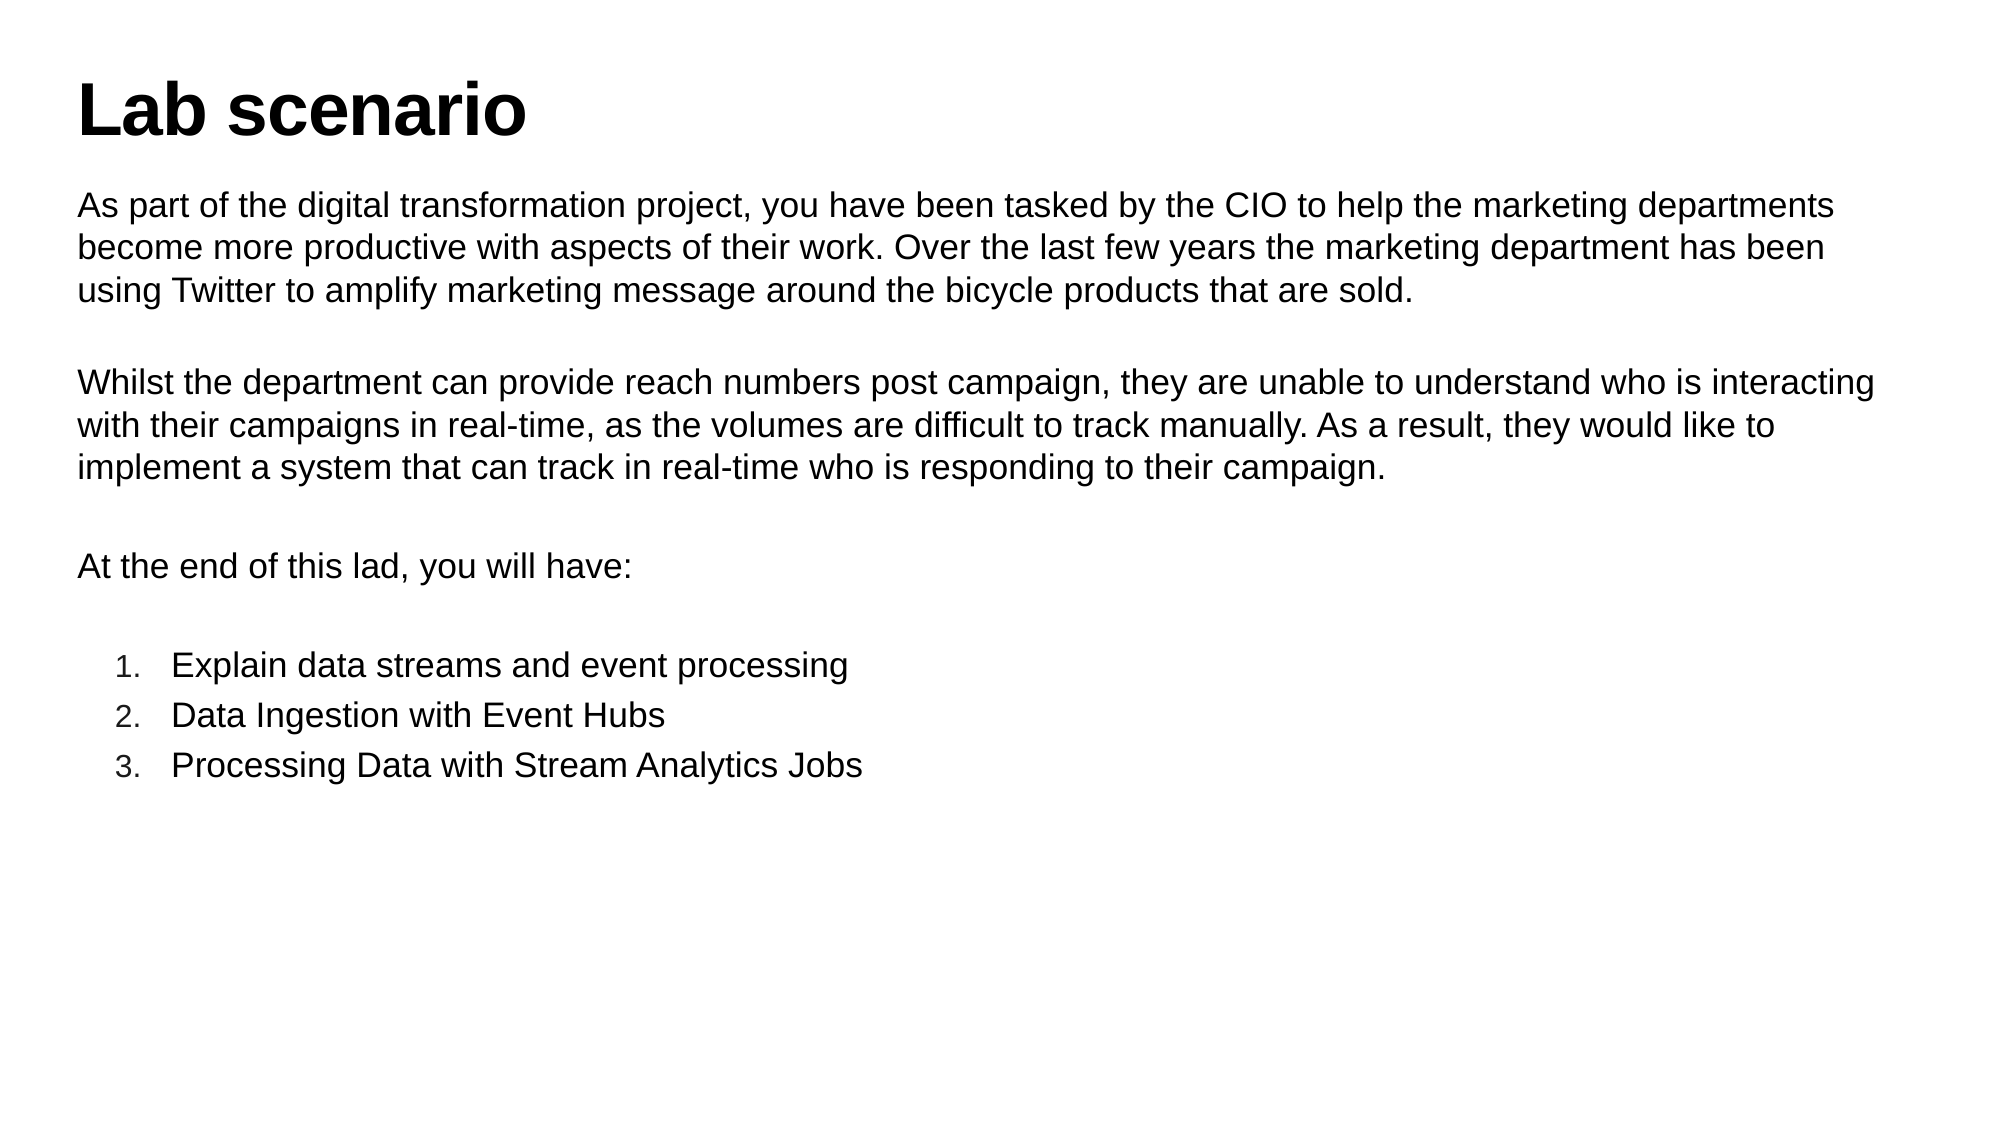

# Lab scenario
As part of the digital transformation project, you have been tasked by the CIO to help the marketing departments become more productive with aspects of their work. Over the last few years the marketing department has been using Twitter to amplify marketing message around the bicycle products that are sold.
Whilst the department can provide reach numbers post campaign, they are unable to understand who is interacting with their campaigns in real-time, as the volumes are difficult to track manually. As a result, they would like to implement a system that can track in real-time who is responding to their campaign.

At the end of this lad, you will have:

Explain data streams and event processing
Data Ingestion with Event Hubs
Processing Data with Stream Analytics Jobs